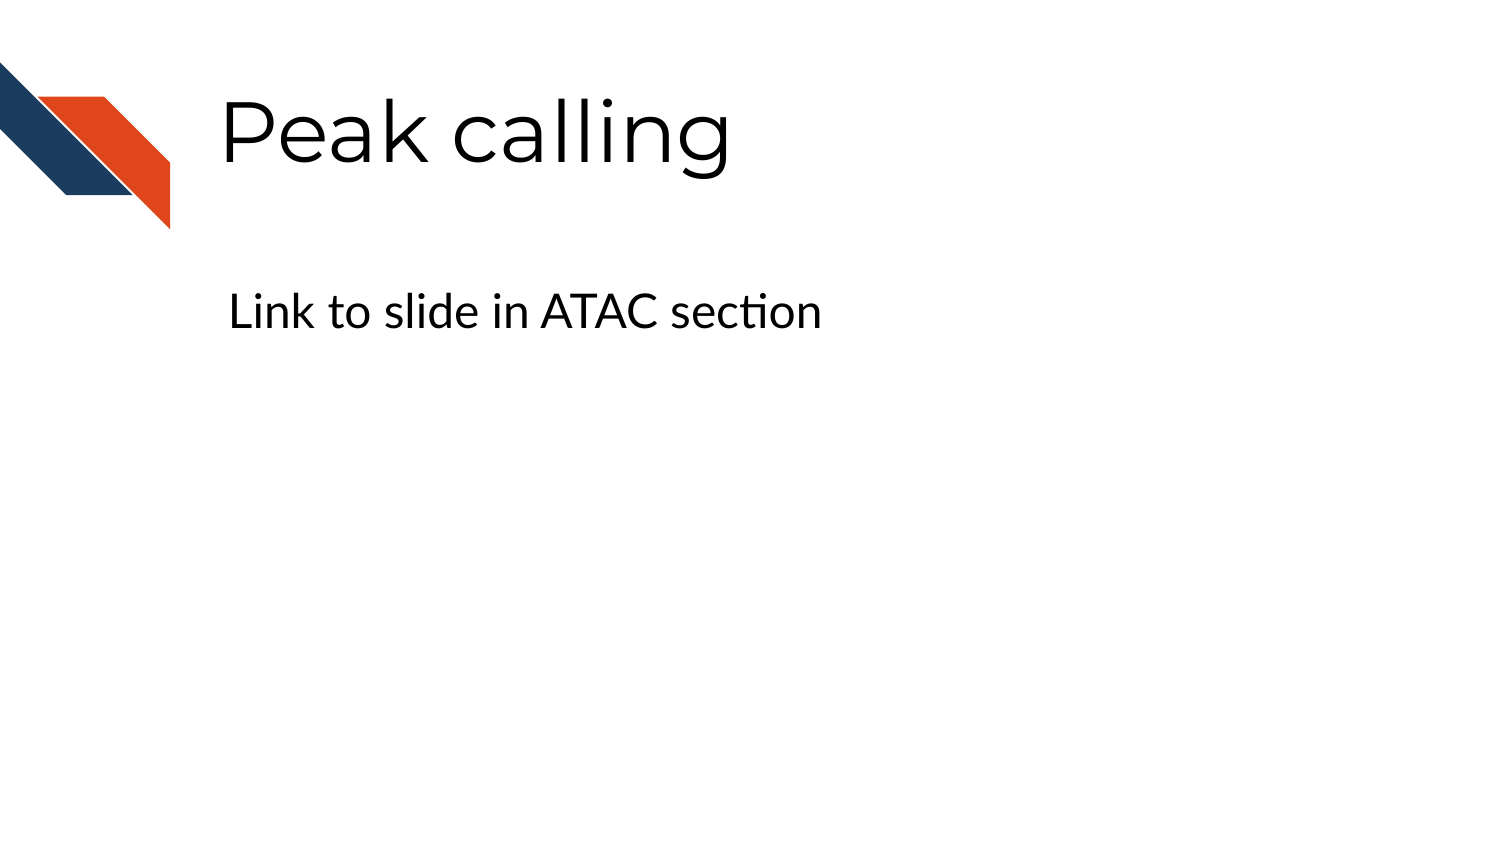

# Peak calling
Link to slide in ATAC section